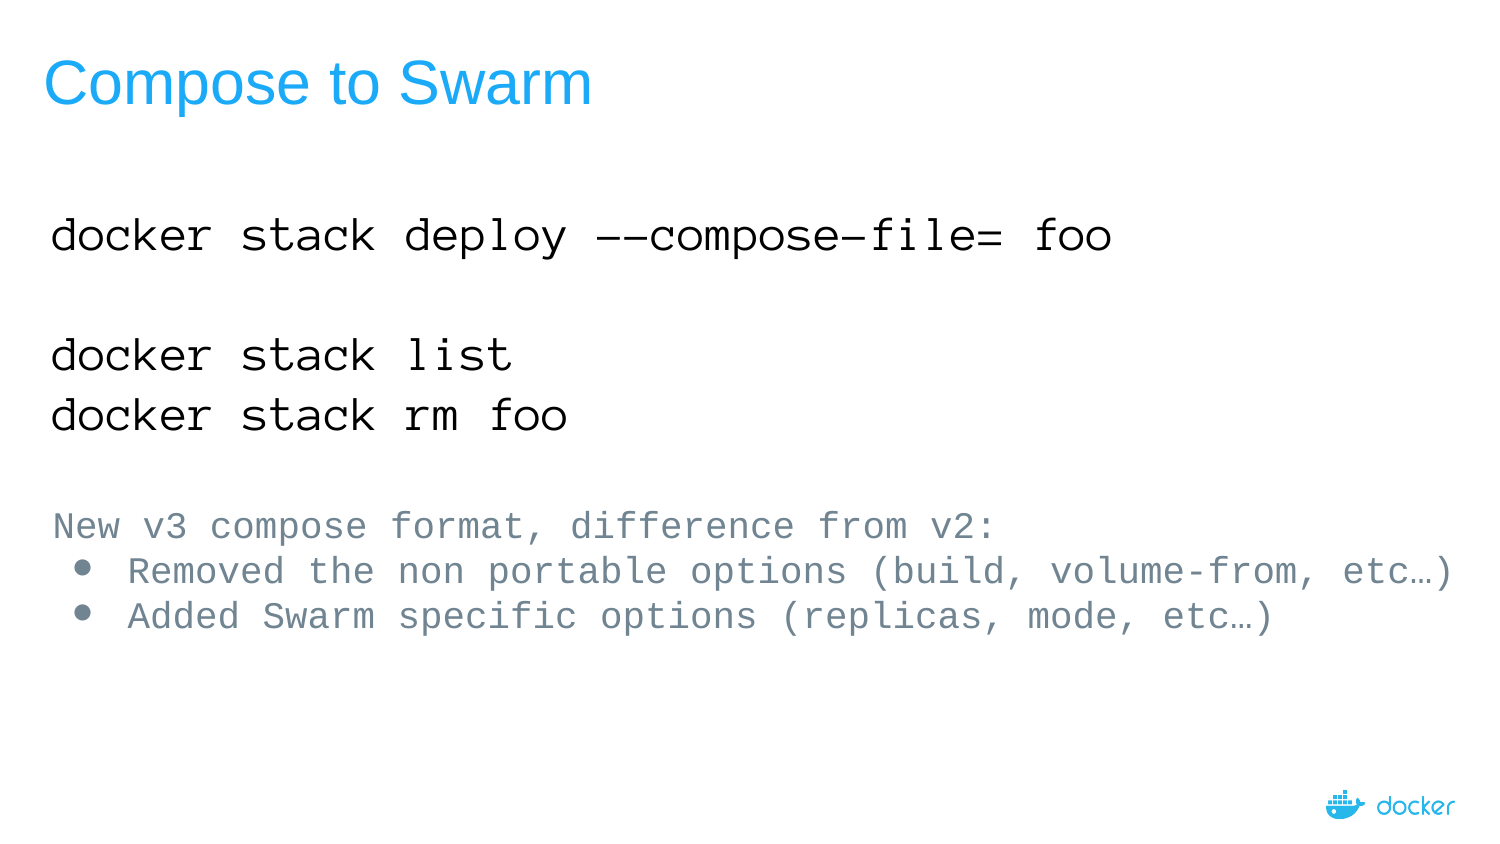

# Compose to Swarm

docker stack deploy --compose-file= foo

docker stack list
docker stack rm foo

New v3 compose format, difference from v2:
Removed the non portable options (build, volume-from, etc…)
Added Swarm specific options (replicas, mode, etc…)